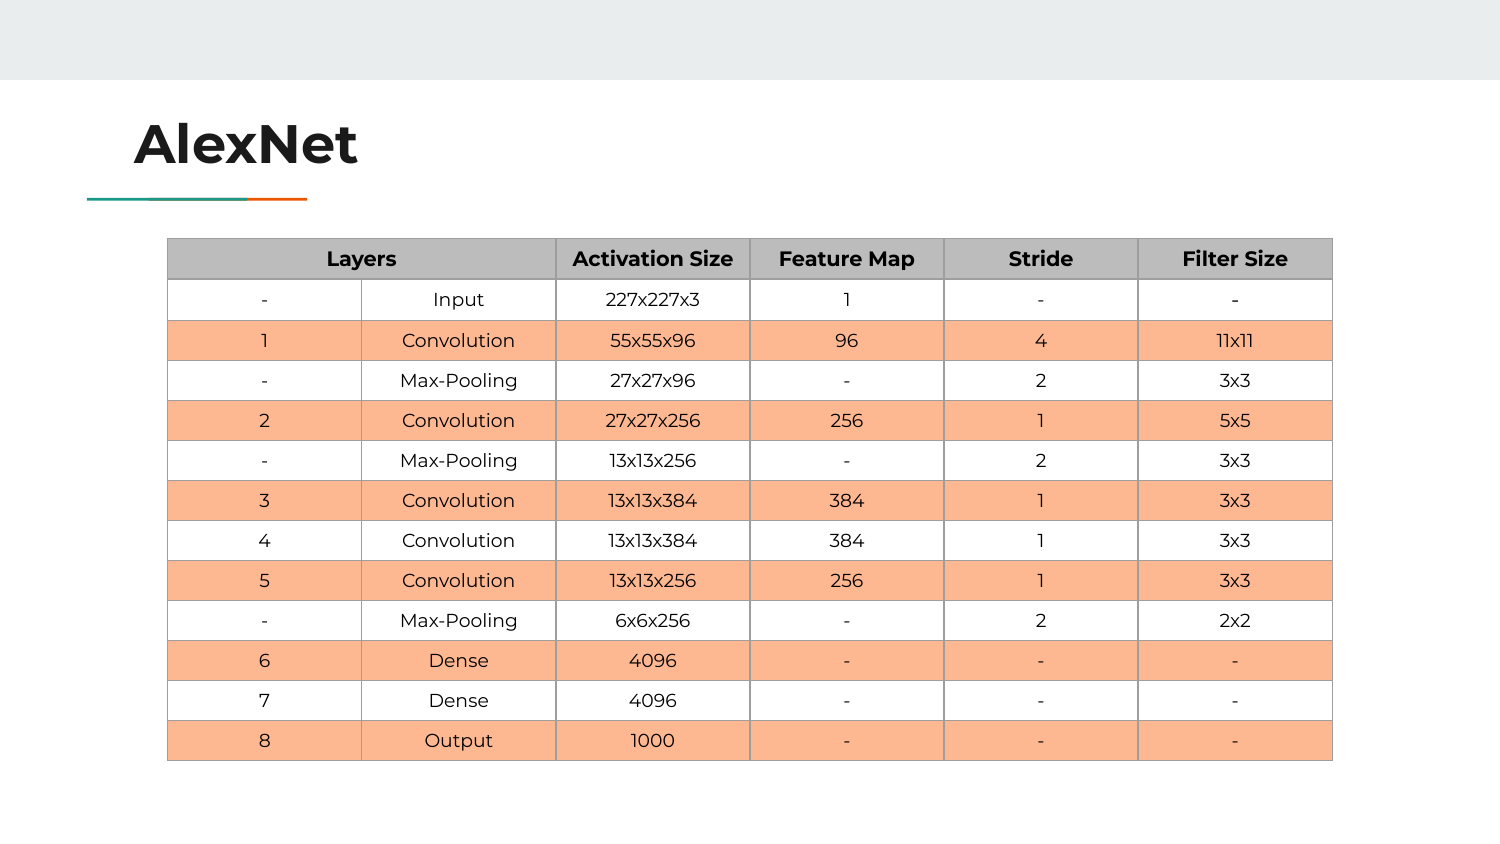

# AlexNet
| Layers |  | Activation Size | Feature Map | Stride | Filter Size |
| --- | --- | --- | --- | --- | --- |
| - | Input | 227x227x3 | 1 | - | - |
| 1 | Convolution | 55x55x96 | 96 | 4 | 11x11 |
| - | Max-Pooling | 27x27x96 | - | 2 | 3x3 |
| 2 | Convolution | 27x27x256 | 256 | 1 | 5x5 |
| - | Max-Pooling | 13x13x256 | - | 2 | 3x3 |
| 3 | Convolution | 13x13x384 | 384 | 1 | 3x3 |
| 4 | Convolution | 13x13x384 | 384 | 1 | 3x3 |
| 5 | Convolution | 13x13x256 | 256 | 1 | 3x3 |
| - | Max-Pooling | 6x6x256 | - | 2 | 2x2 |
| 6 | Dense | 4096 | - | - | - |
| 7 | Dense | 4096 | - | - | - |
| 8 | Output | 1000 | - | - | - |